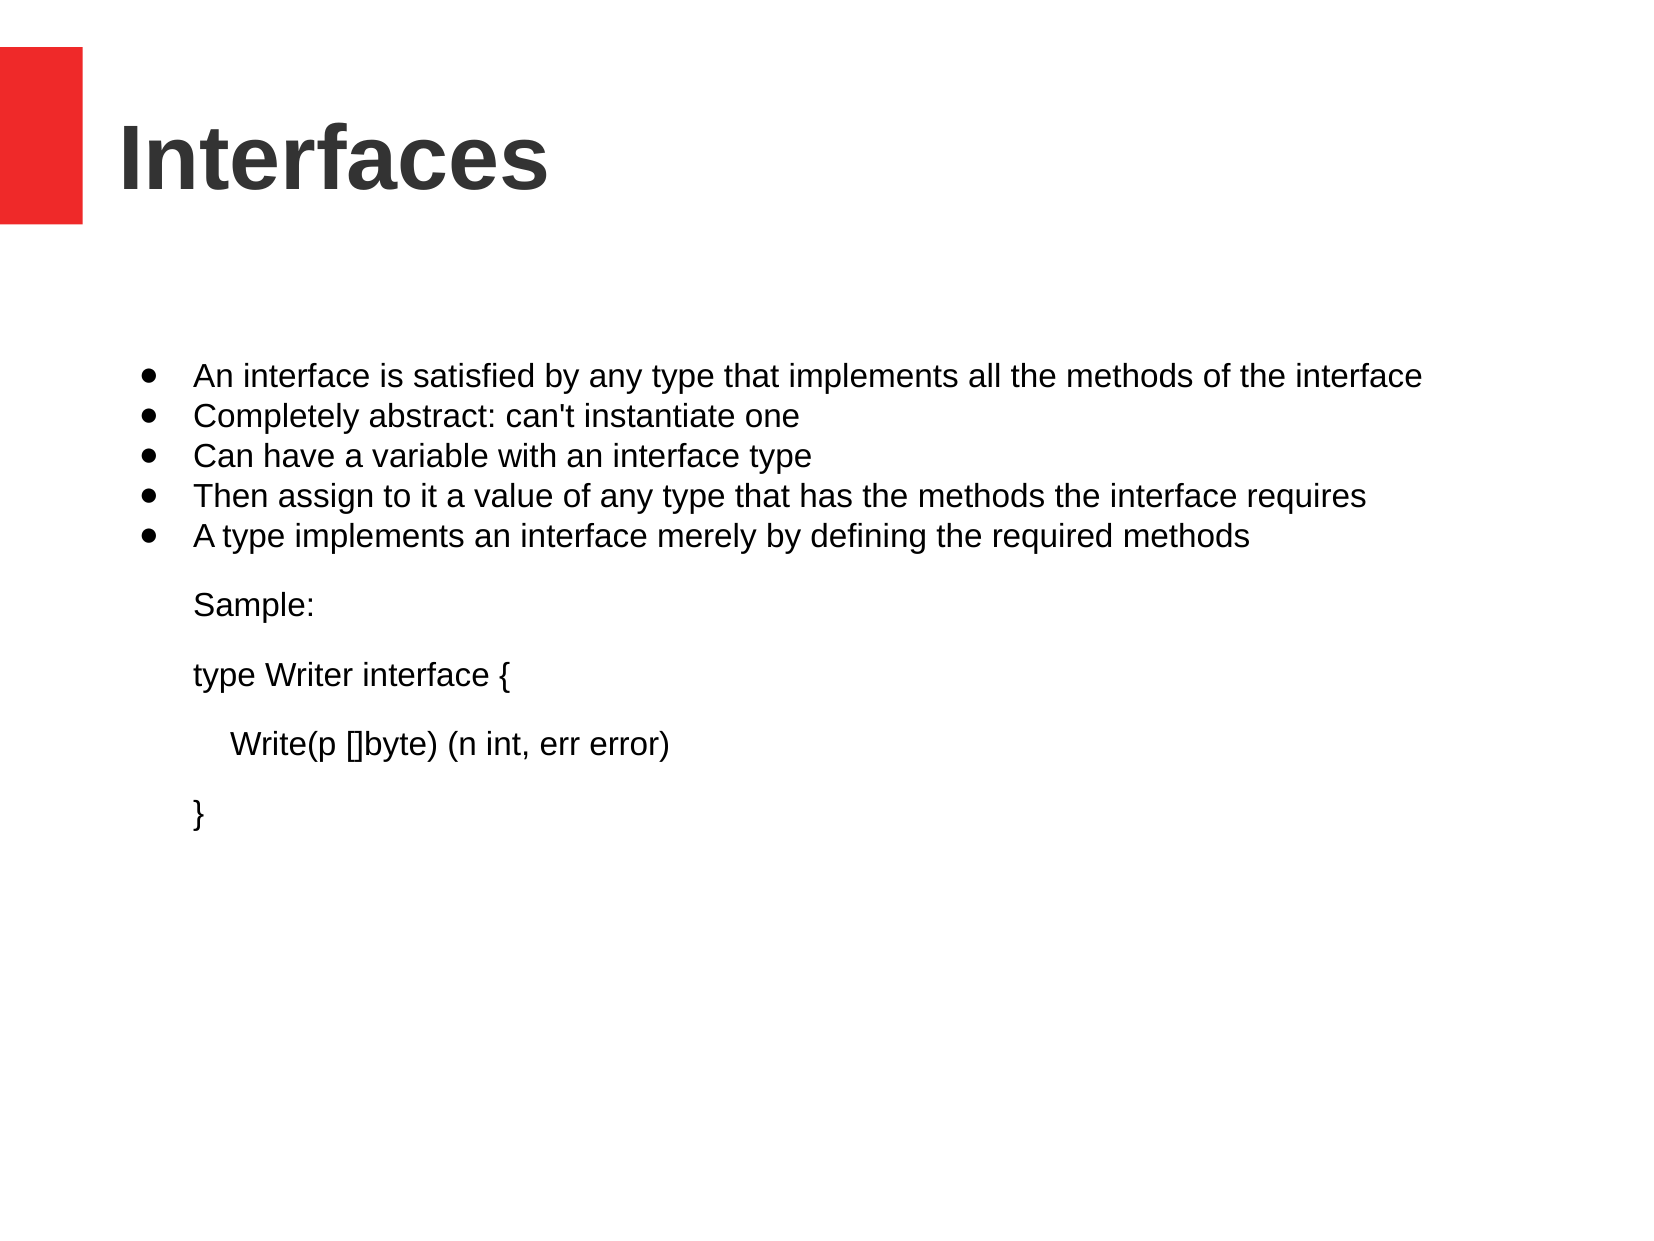

Interfaces
An interface is satisfied by any type that implements all the methods of the interface
Completely abstract: can't instantiate one
Can have a variable with an interface type
Then assign to it a value of any type that has the methods the interface requires
A type implements an interface merely by defining the required methods
Sample:
type Writer interface {
    Write(p []byte) (n int, err error)
}